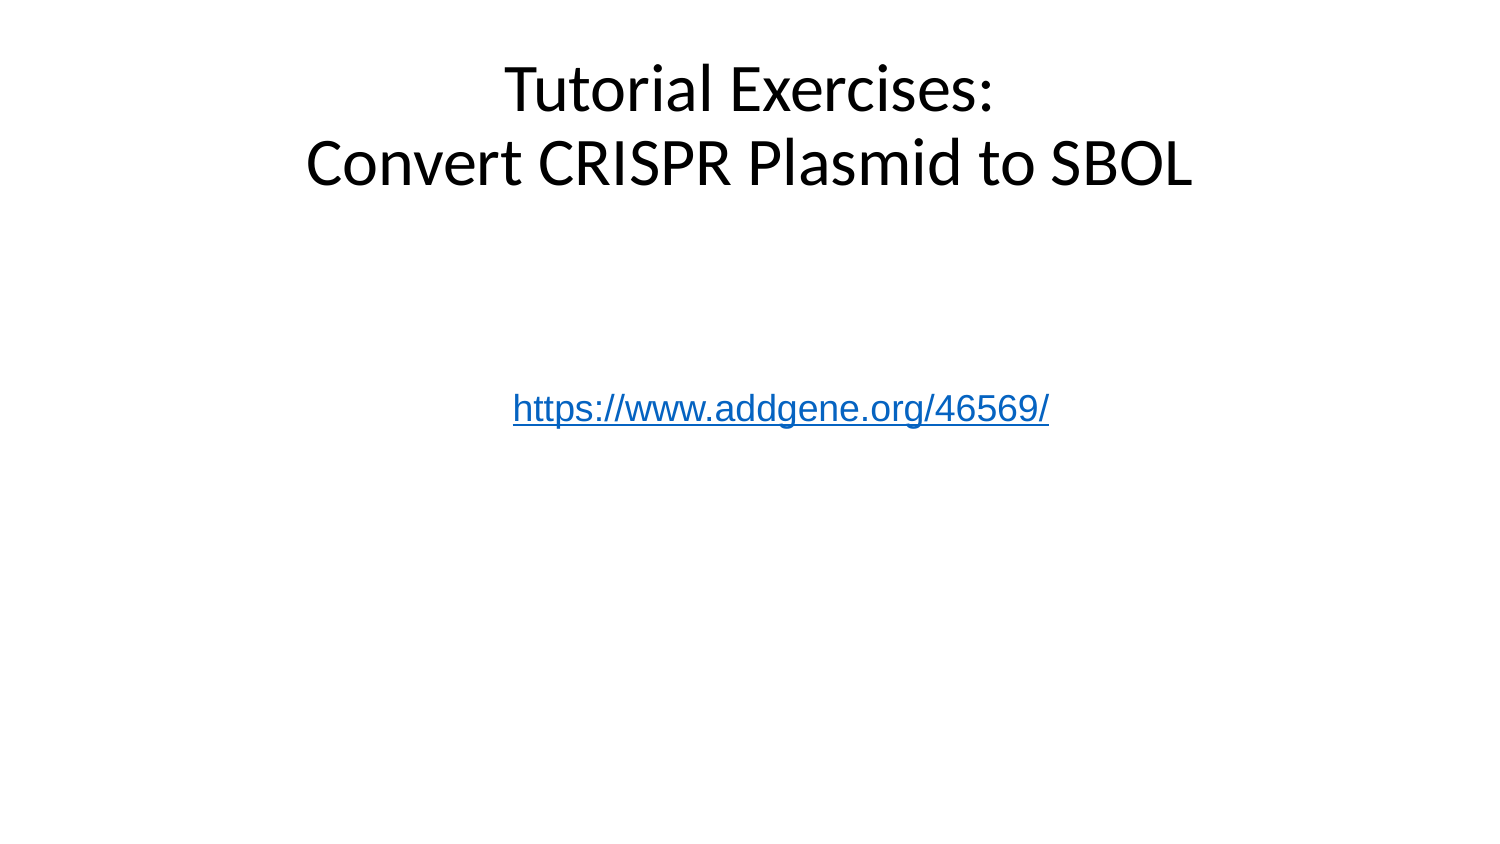

# Tutorial Exercises: Convert CRISPR Plasmid to SBOL
https://www.addgene.org/46569/